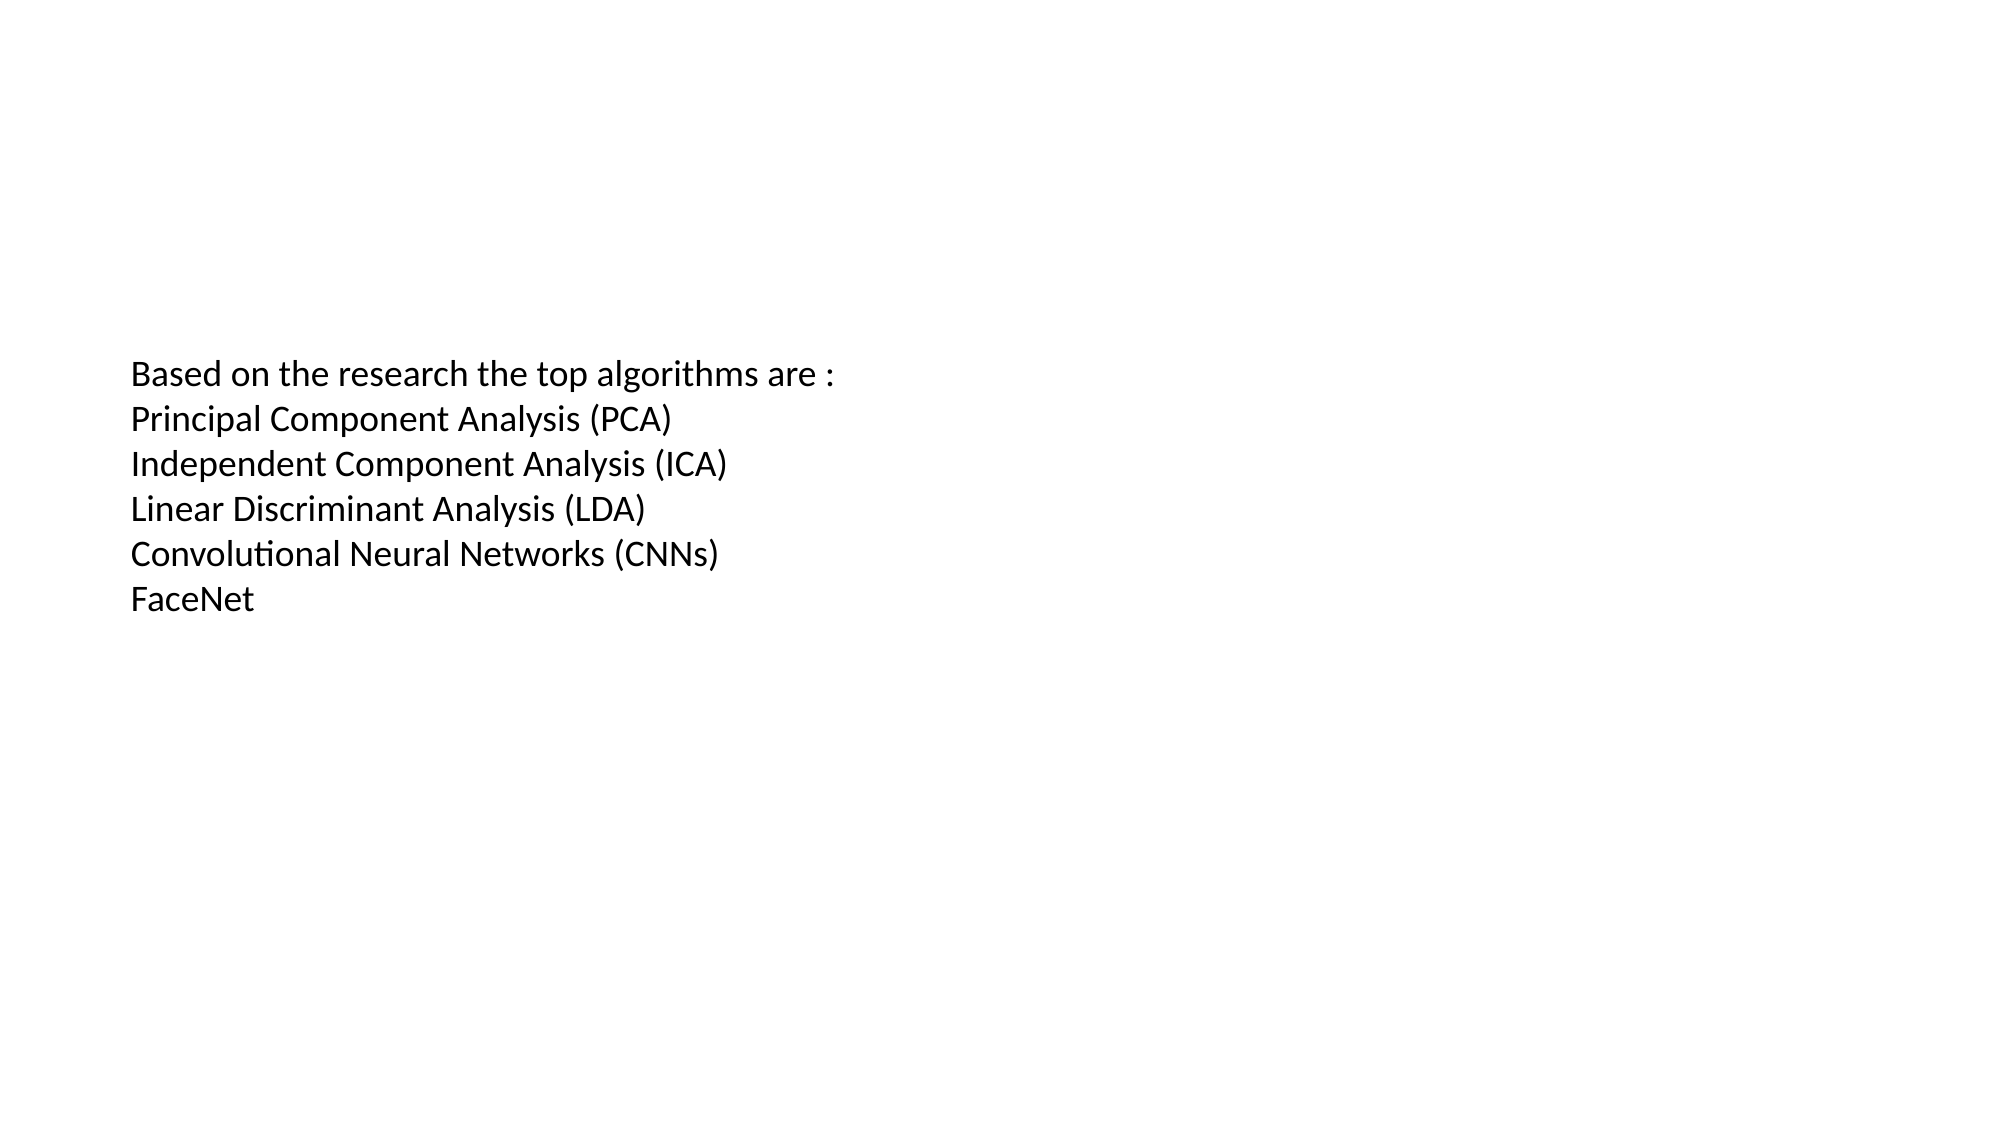

Based on the research the top algorithms are :
Principal Component Analysis (PCA)
Independent Component Analysis (ICA)
Linear Discriminant Analysis (LDA)
Convolutional Neural Networks (CNNs)
FaceNet